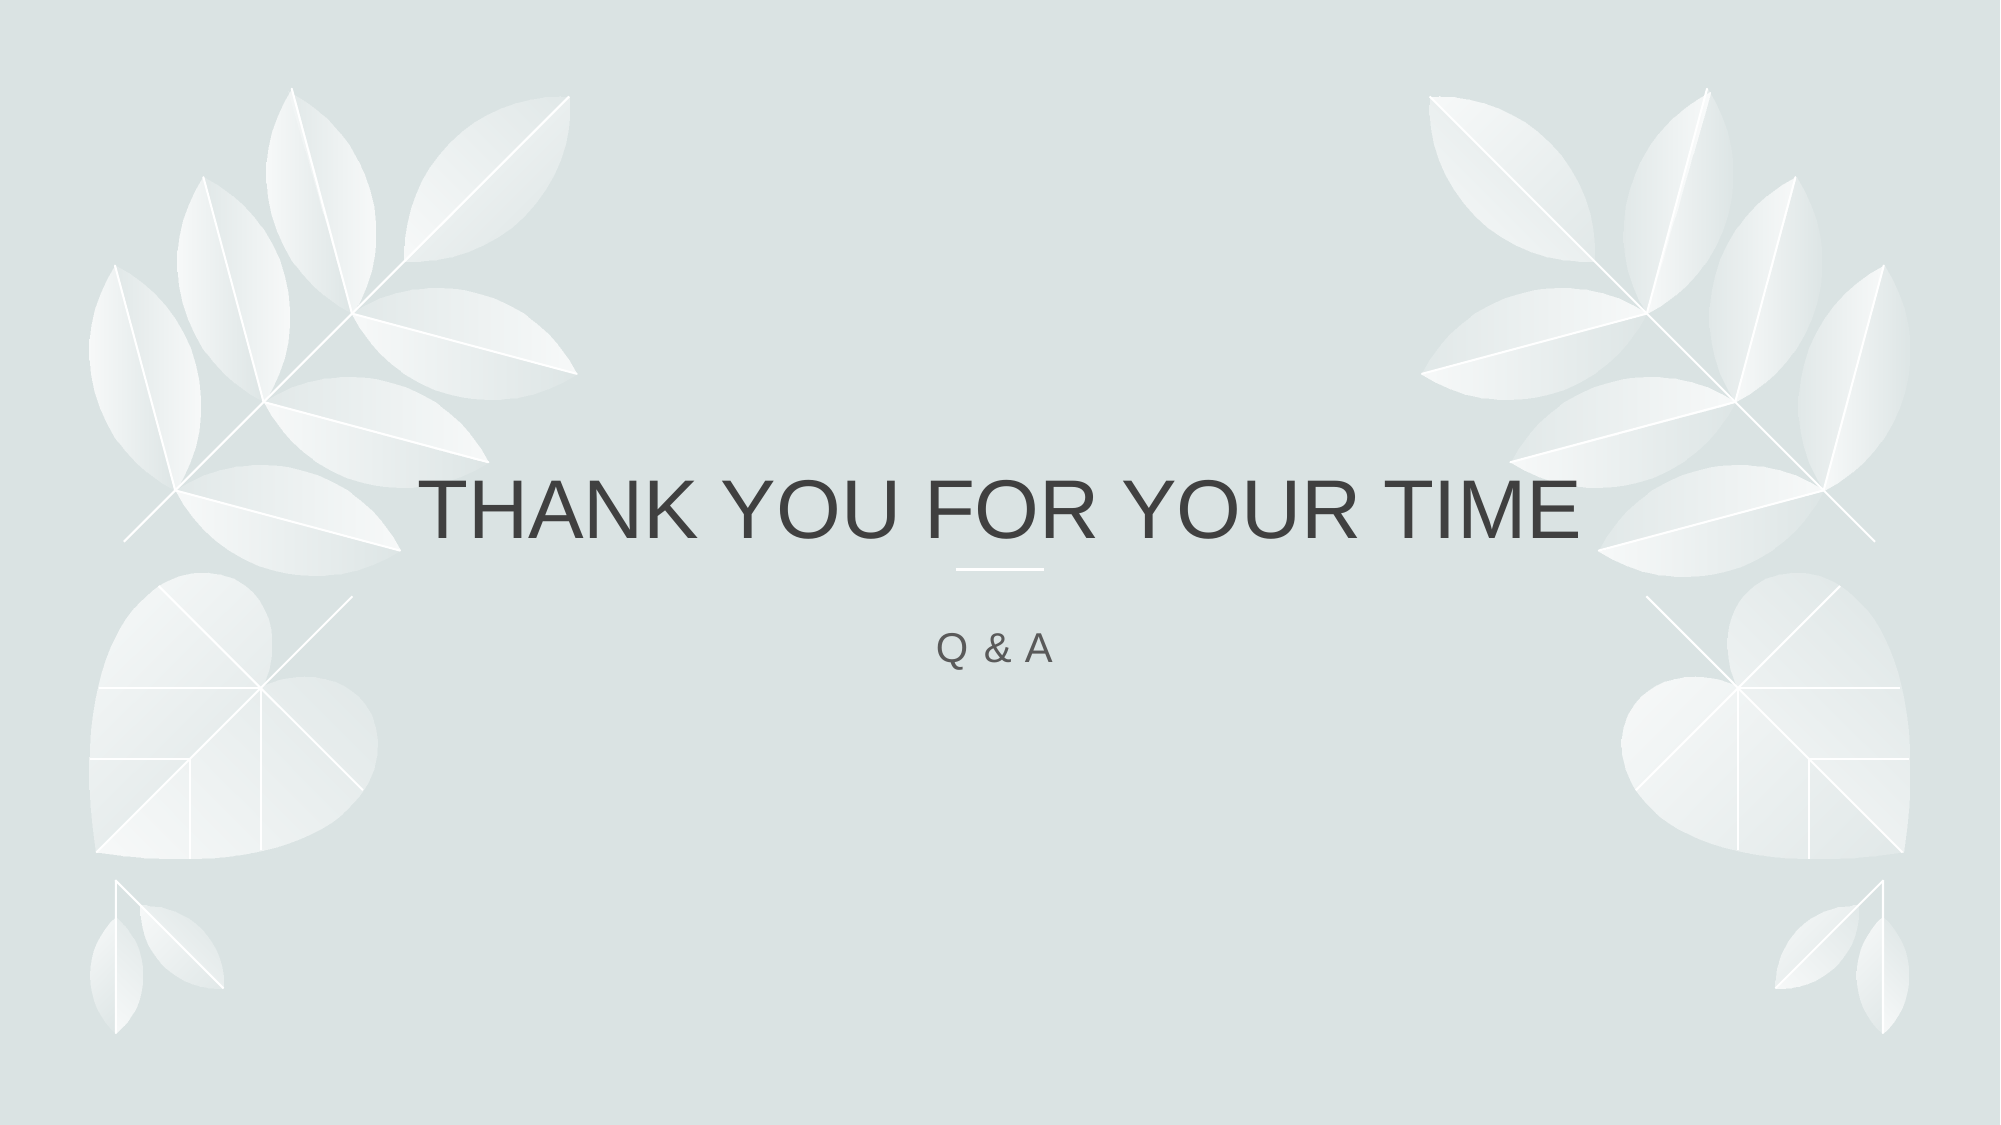

# Thank you for your time
Q & a